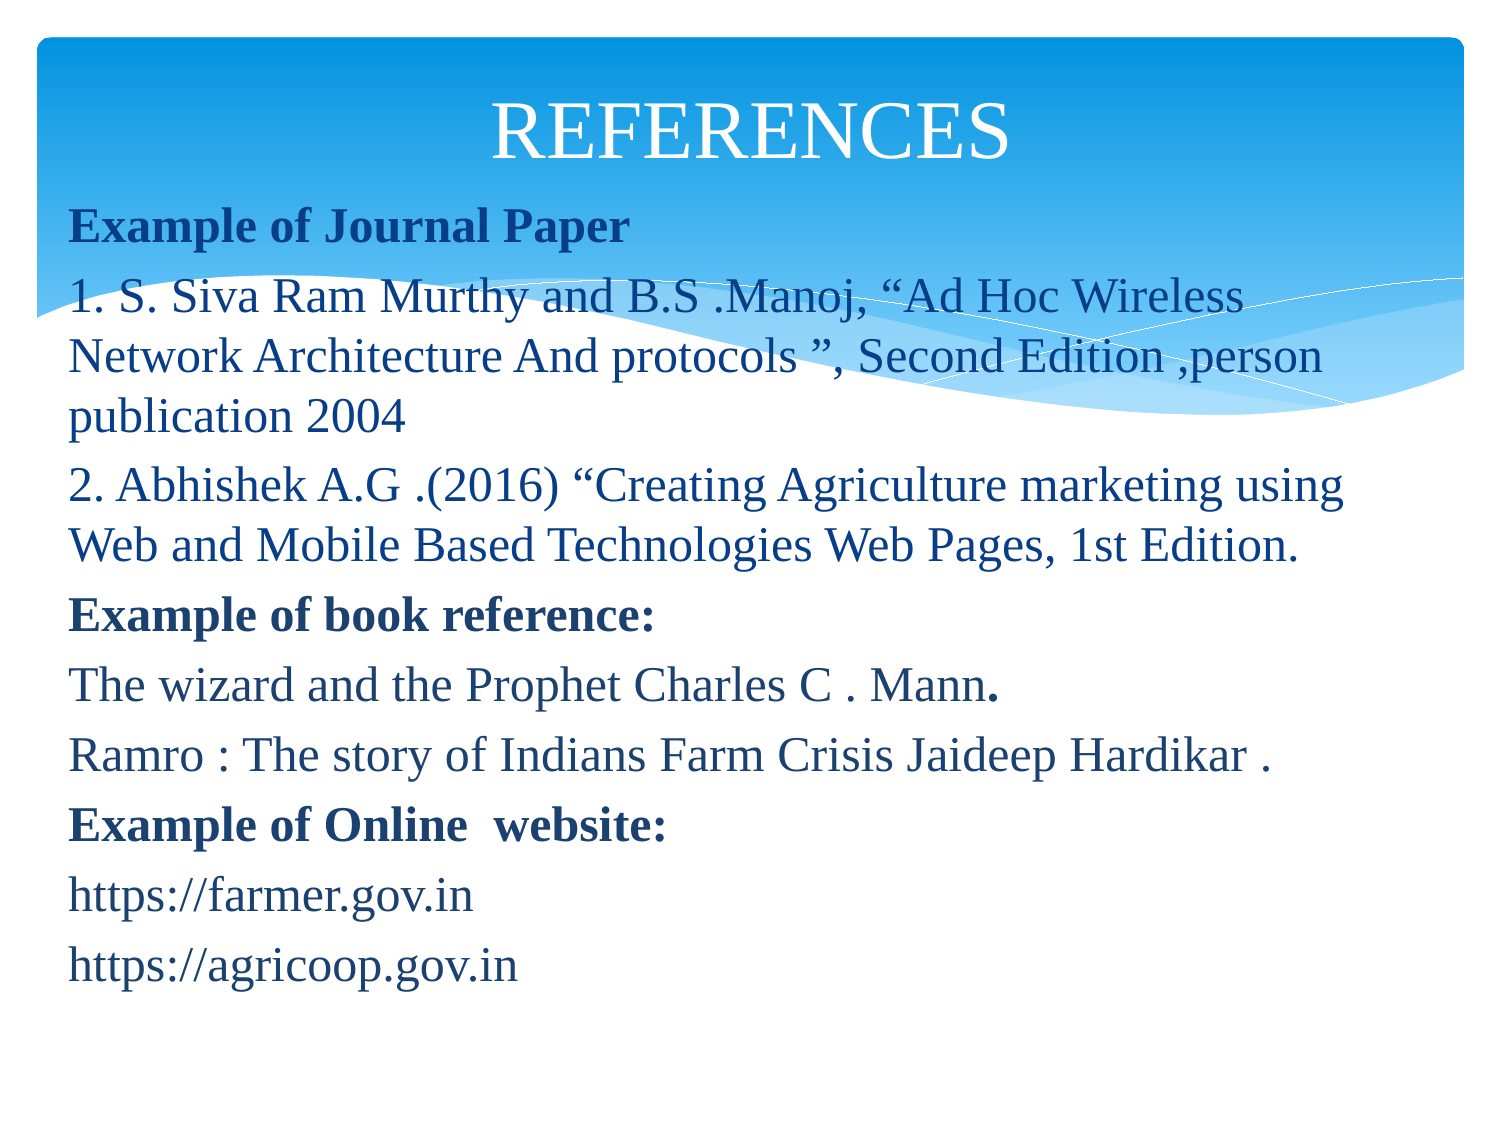

# REFERENCES
Example of Journal Paper
1. S. Siva Ram Murthy and B.S .Manoj, “Ad Hoc Wireless Network Architecture And protocols ”, Second Edition ,person publication 2004
2. Abhishek A.G .(2016) “Creating Agriculture marketing using Web and Mobile Based Technologies Web Pages, 1st Edition.
Example of book reference:
The wizard and the Prophet Charles C . Mann.
Ramro : The story of Indians Farm Crisis Jaideep Hardikar .
Example of Online  website:
https://farmer.gov.in
https://agricoop.gov.in